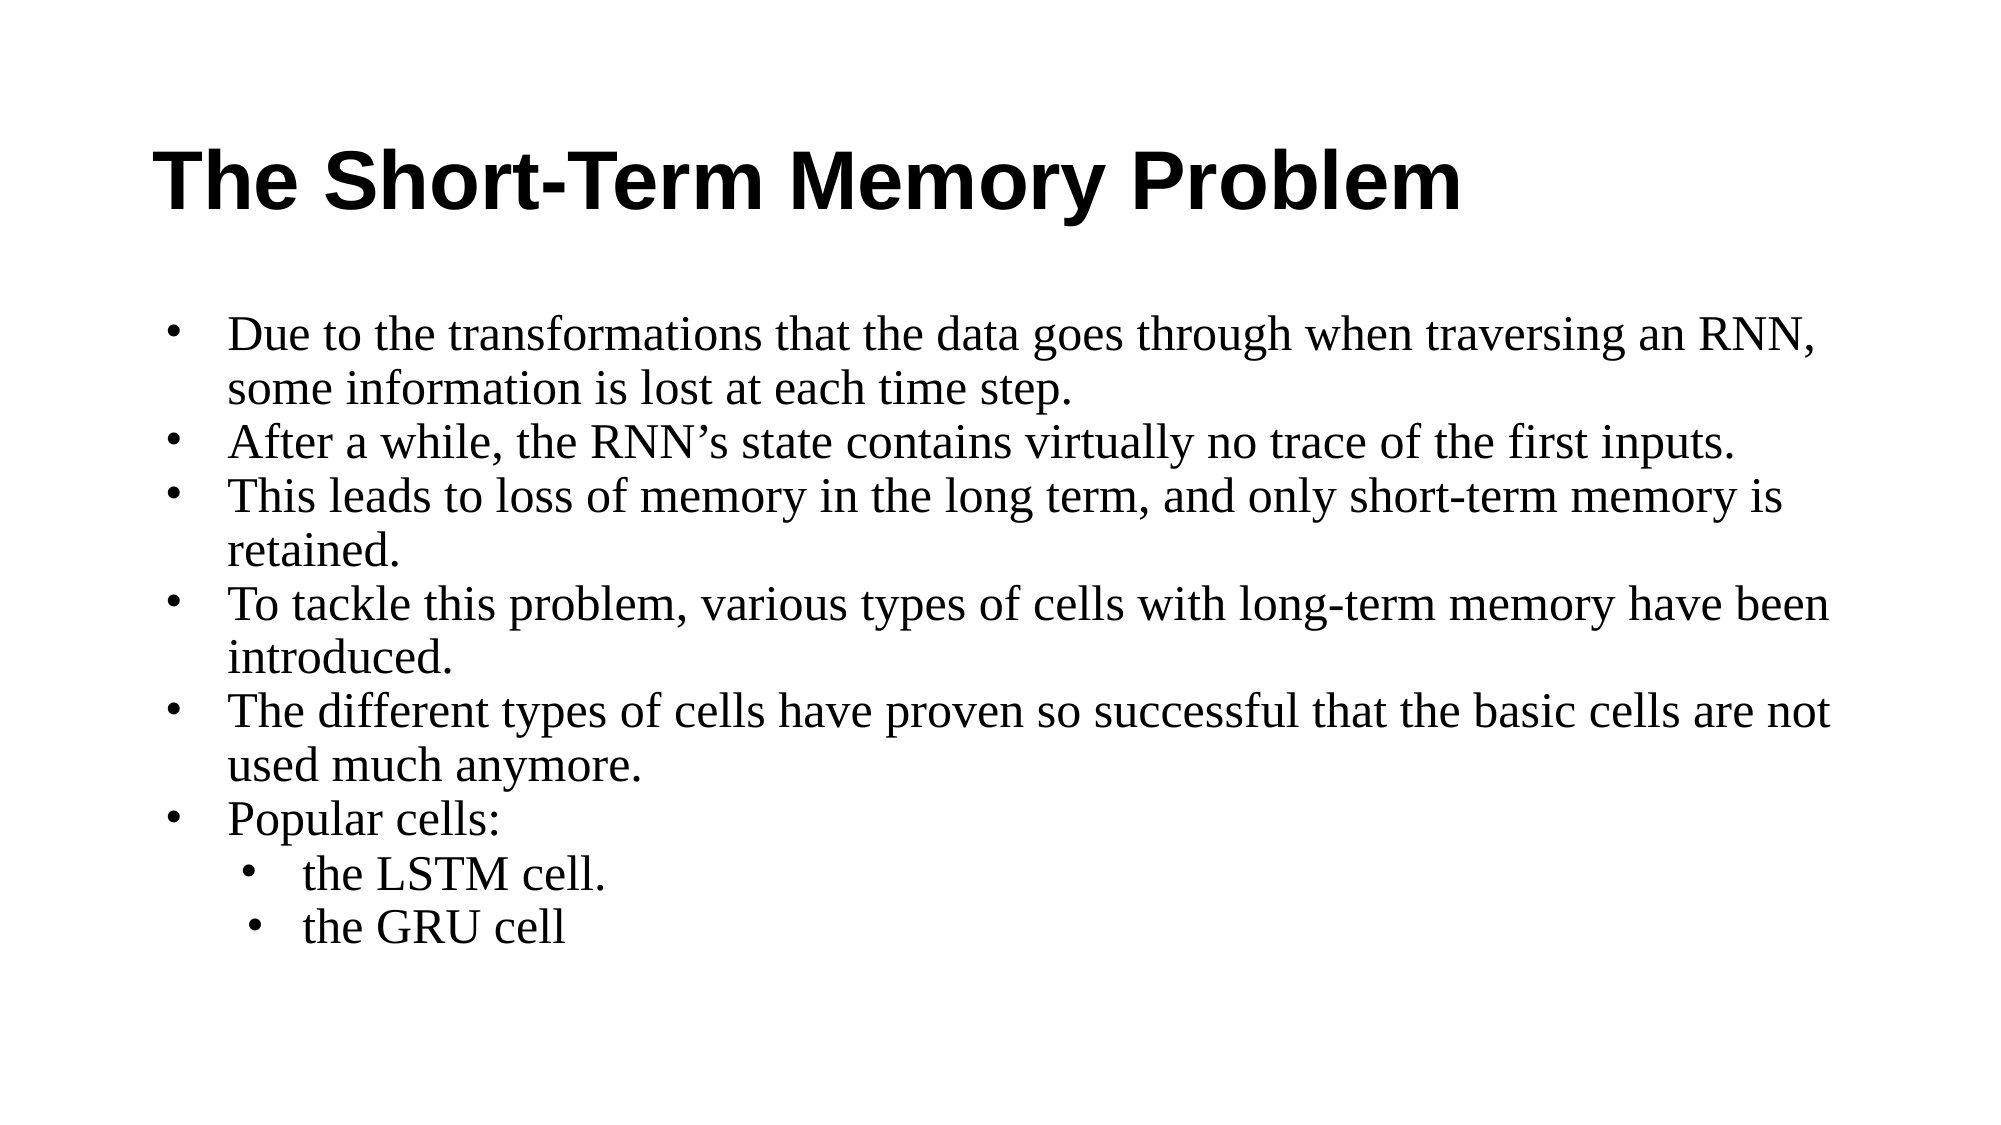

# The Short-Term Memory Problem
Due to the transformations that the data goes through when traversing an RNN, some information is lost at each time step.
After a while, the RNN’s state contains virtually no trace of the first inputs.
This leads to loss of memory in the long term, and only short-term memory is retained.
To tackle this problem, various types of cells with long-term memory have been introduced.
The different types of cells have proven so successful that the basic cells are not used much anymore.
Popular cells:
the LSTM cell.
the GRU cell